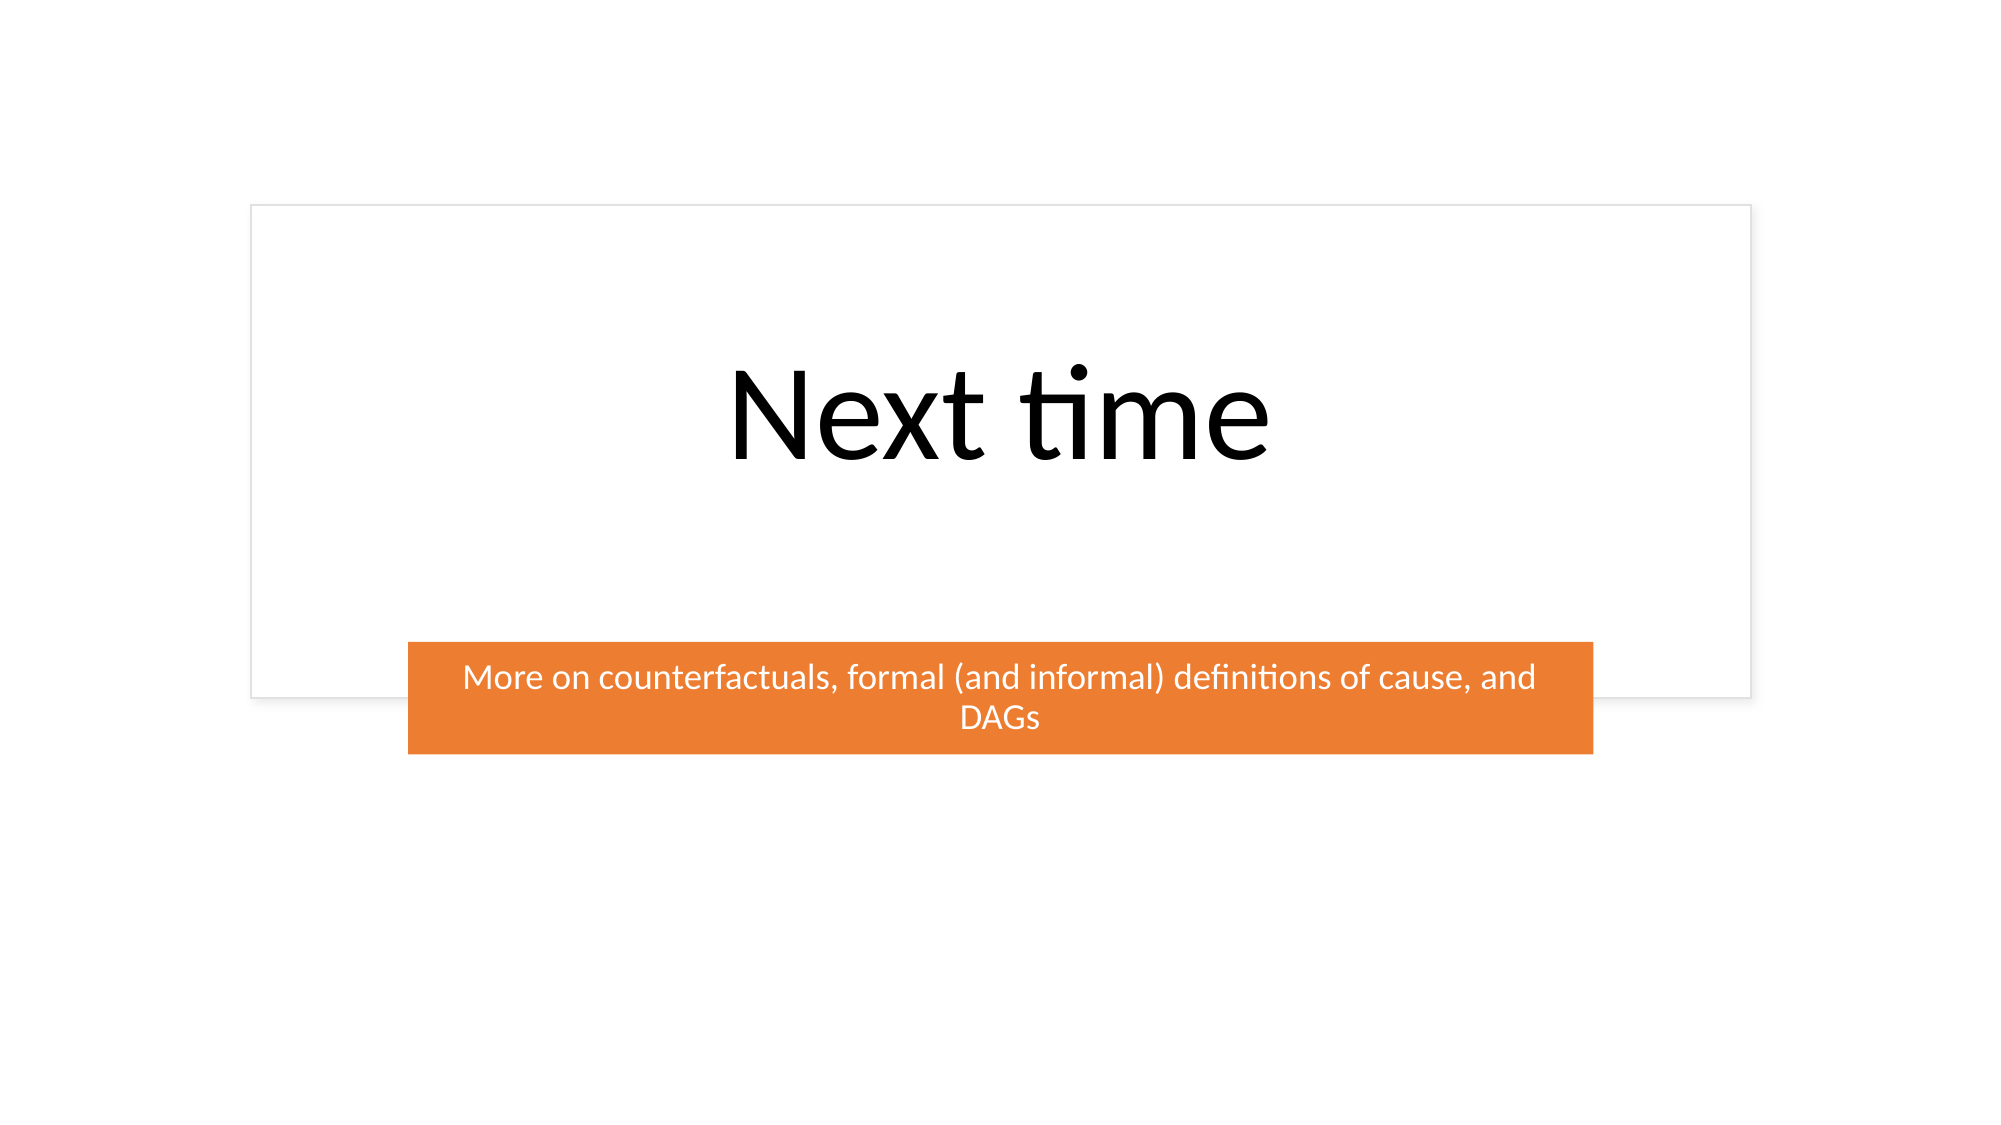

# Next time

More on counterfactuals, formal (and informal) definitions of cause, and DAGs